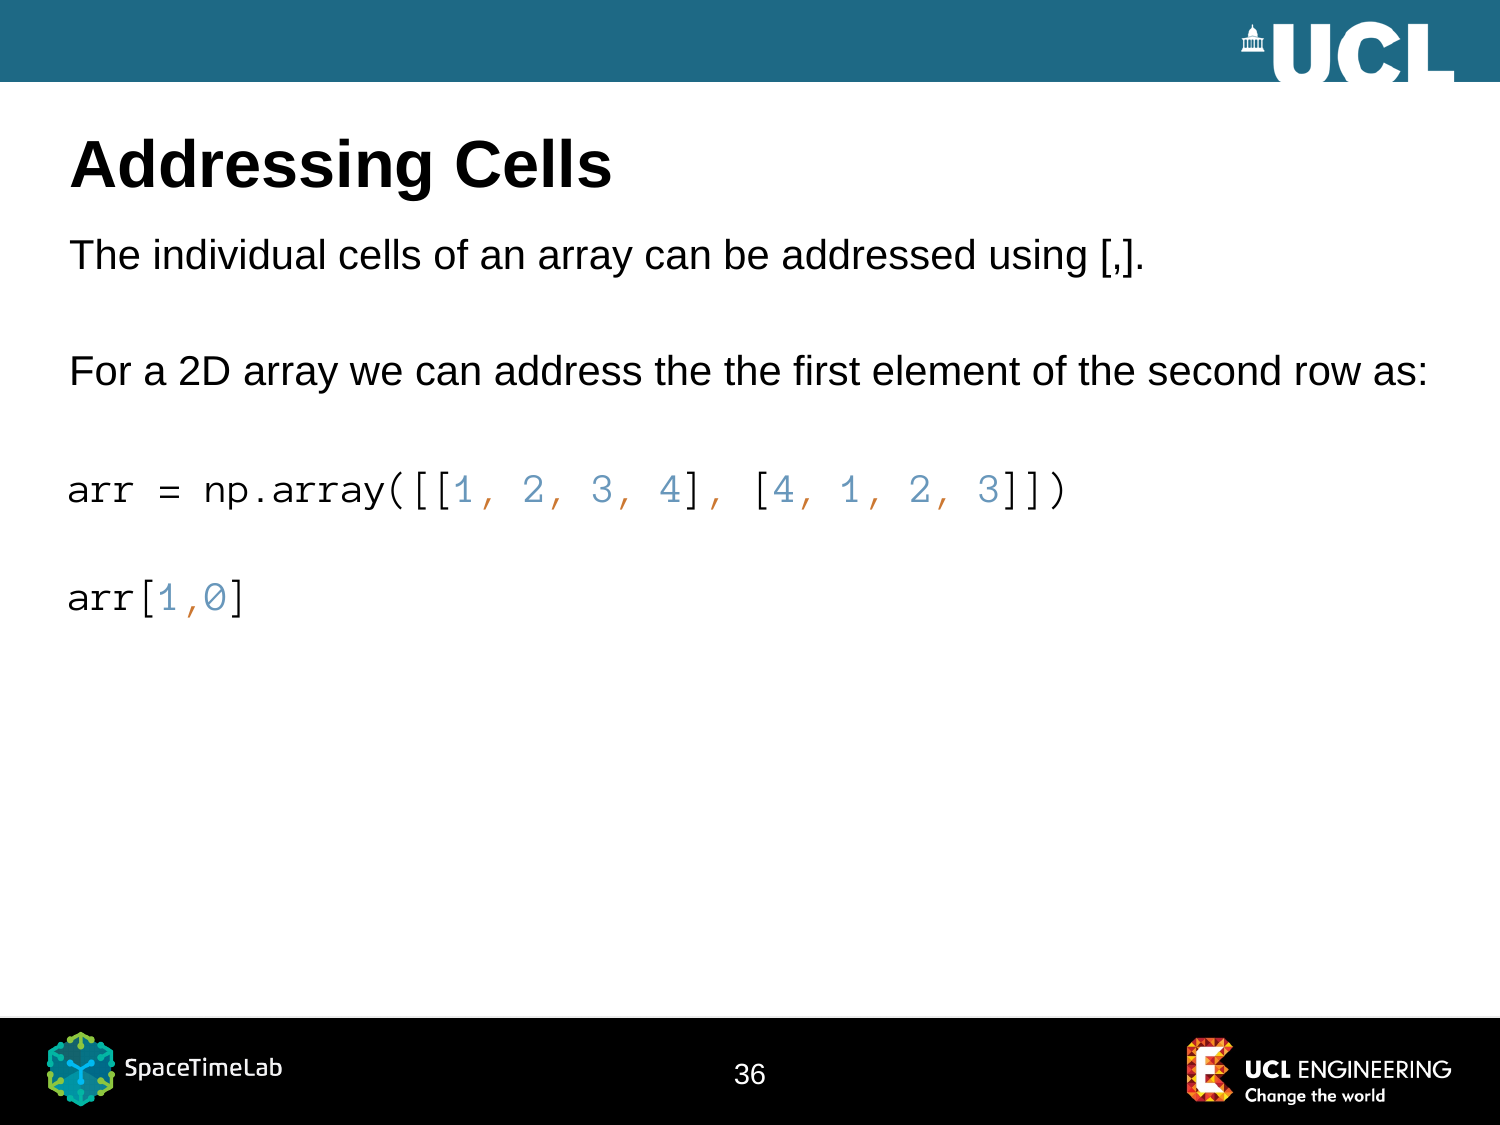

# Addressing Cells
The individual cells of an array can be addressed using [,].

For a 2D array we can address the the first element of the second row as:

arr = np.array([[1, 2, 3, 4], [4, 1, 2, 3]])
arr[1,0]

37